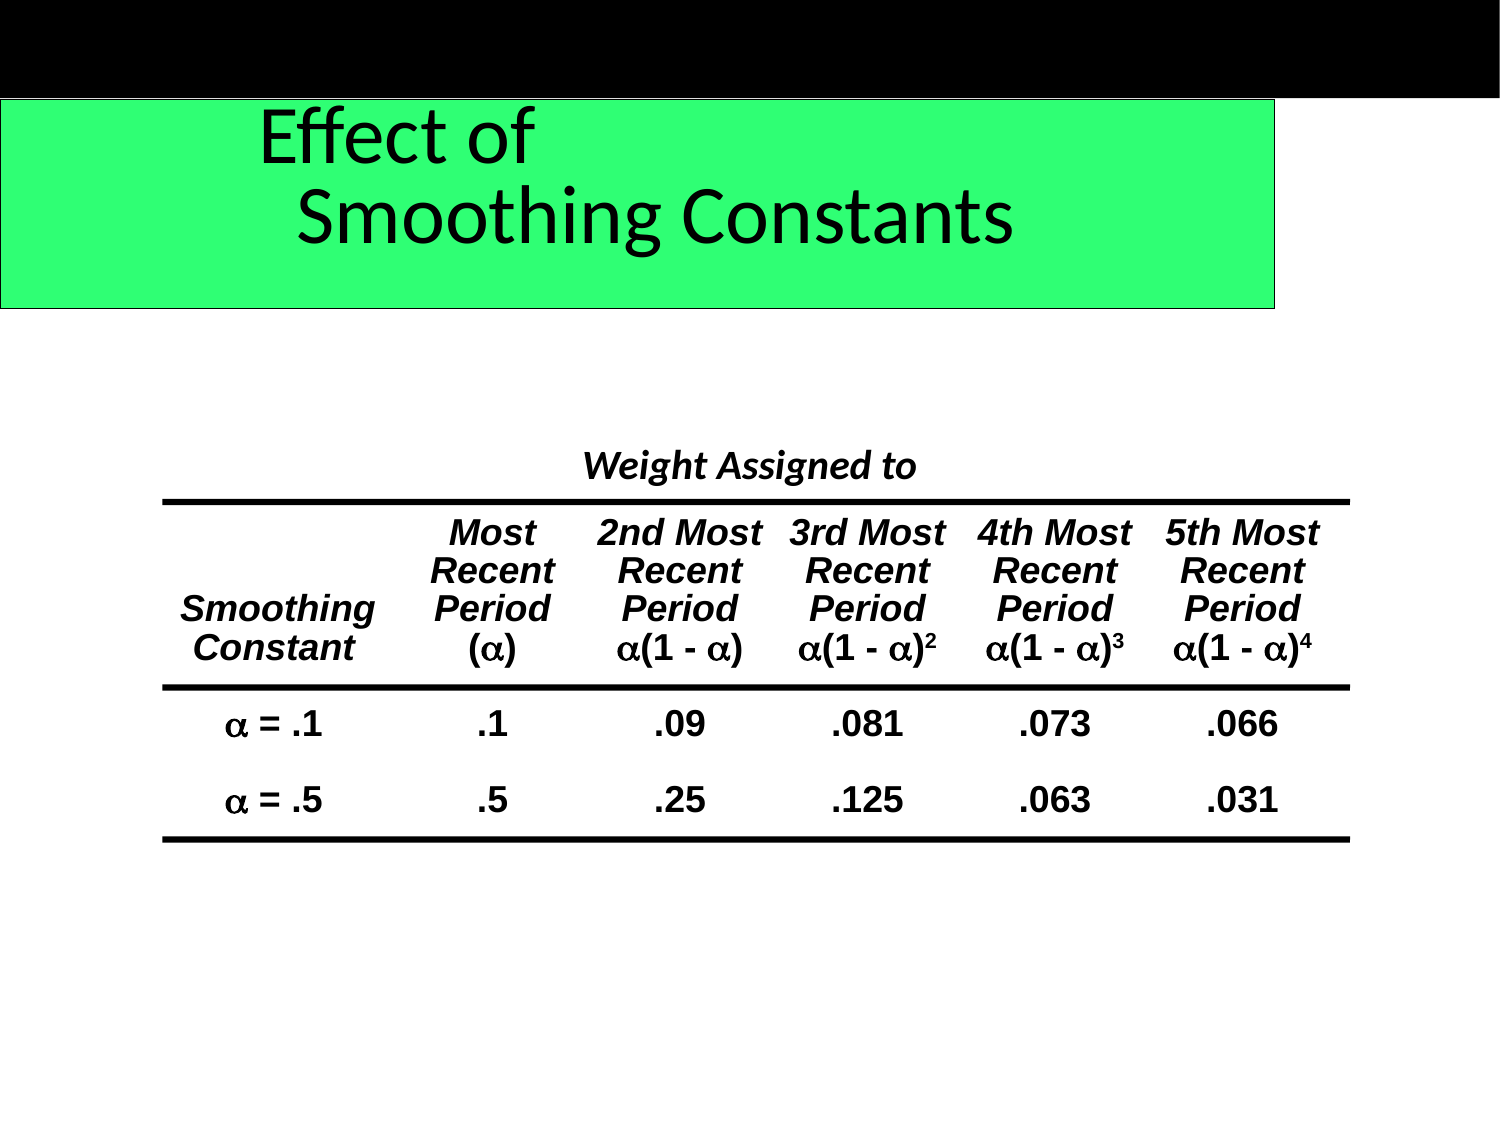

Effect of
  Smoothing Constants
Weight Assigned to

		Most	2nd Most	3rd Most	4th Most	5th Most
		Recent	Recent	Recent	Recent	Recent
	Smoothing	Period	Period	Period	Period	Period
	Constant	(α)	α(1 - α)	α(1 - α)2	α(1 - α)3	α(1 - α)4

	α = .1	.1	.09	.081	.073	.066

	α = .5	.5	.25	.125	.063	.031